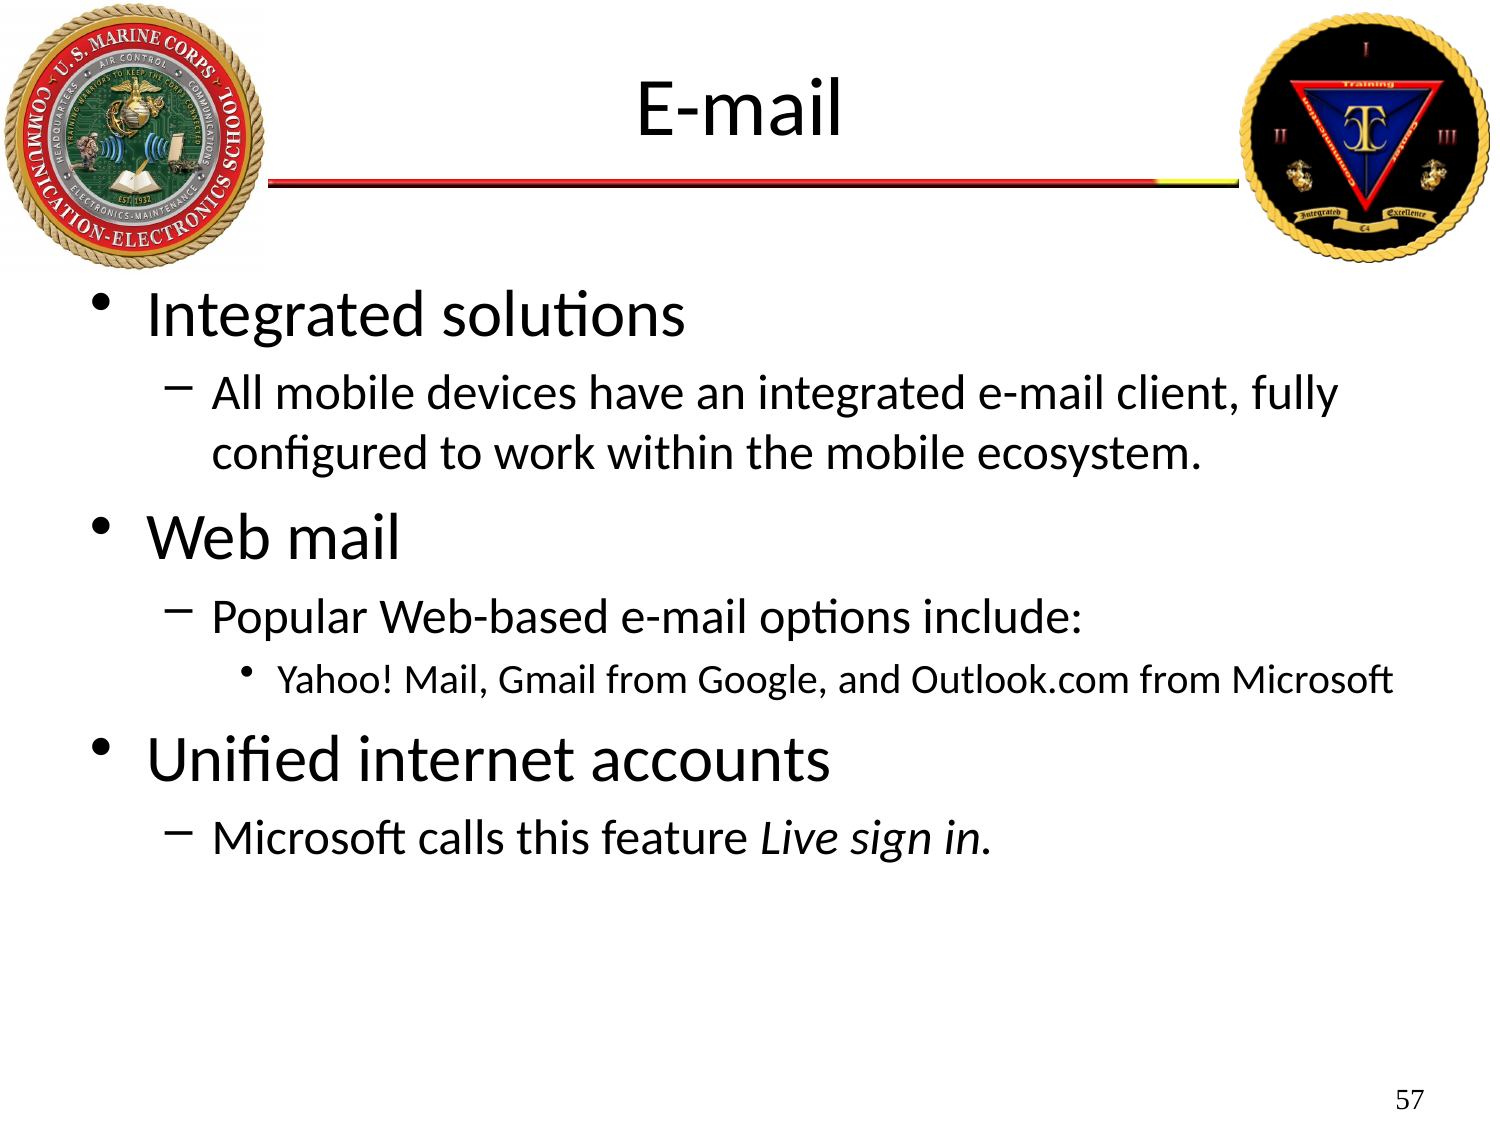

# E-mail
Integrated solutions
All mobile devices have an integrated e-mail client, fully configured to work within the mobile ecosystem.
Web mail
Popular Web-based e-mail options include:
Yahoo! Mail, Gmail from Google, and Outlook.com from Microsoft
Unified internet accounts
Microsoft calls this feature Live sign in.